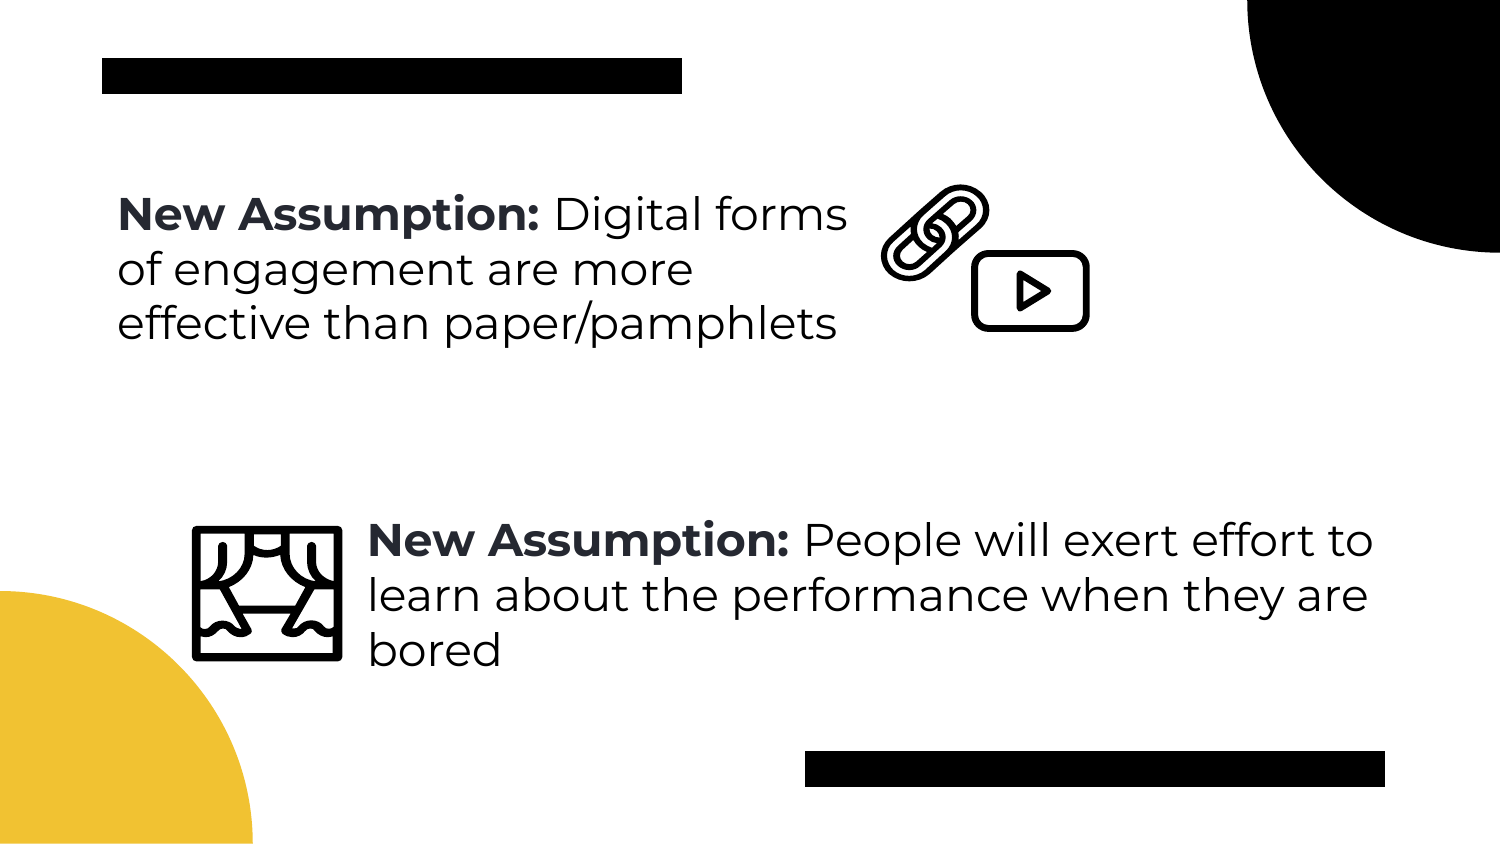

New Assumption: Digital forms of engagement are more effective than paper/pamphlets

New Assumption: People will exert effort to learn about the performance when they are bored